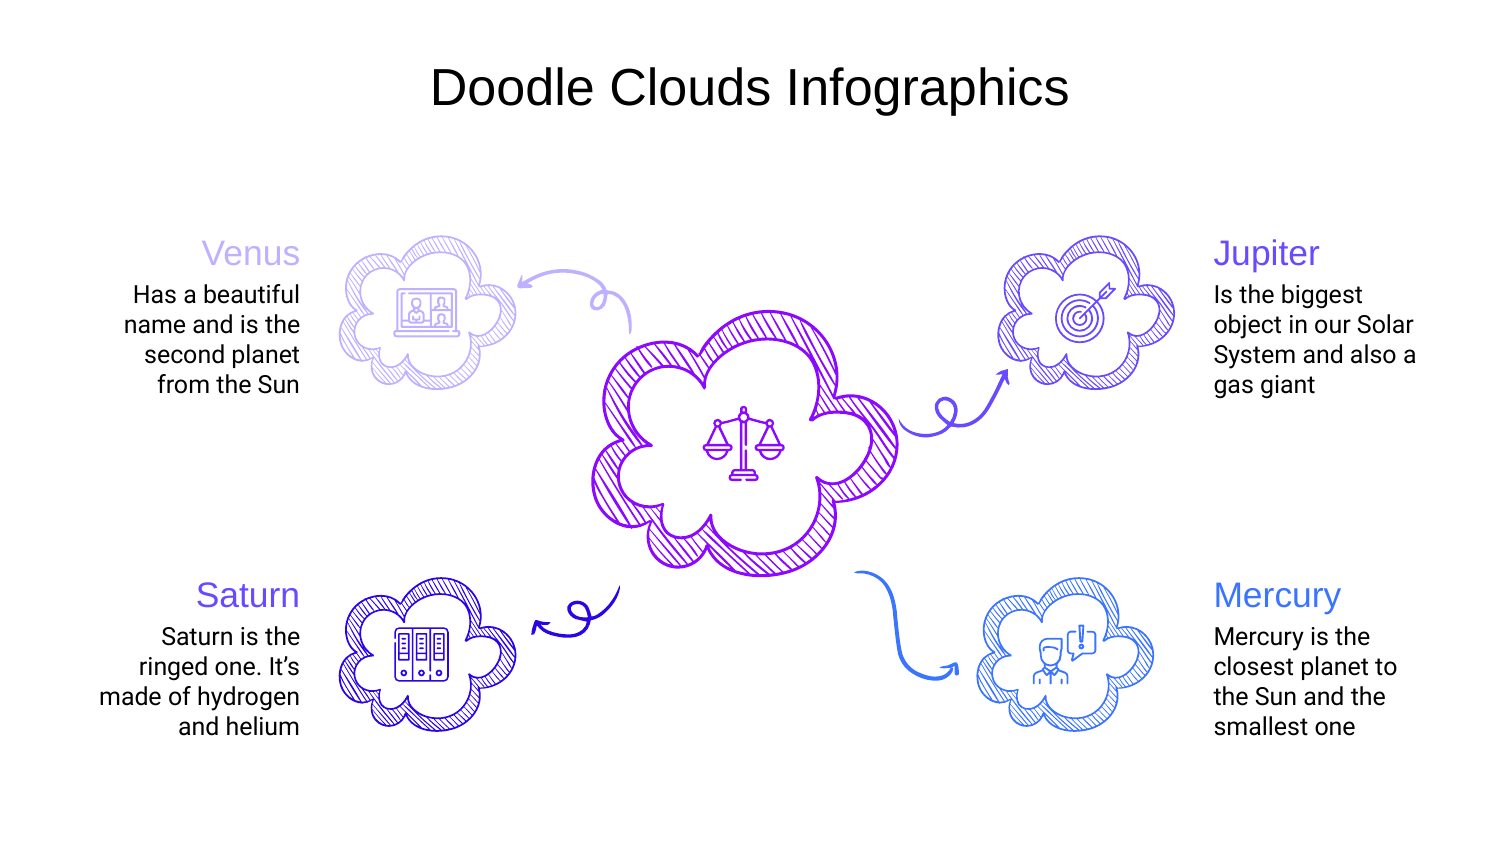

# Doodle Clouds Infographics
Venus
Has a beautiful name and is the second planet from the Sun

Jupiter
Is the biggest object in our Solar System and also a gas giant

Saturn
Saturn is the ringed one. It’s made of hydrogen and helium

Mercury
Mercury is the closest planet to the Sun and the smallest one